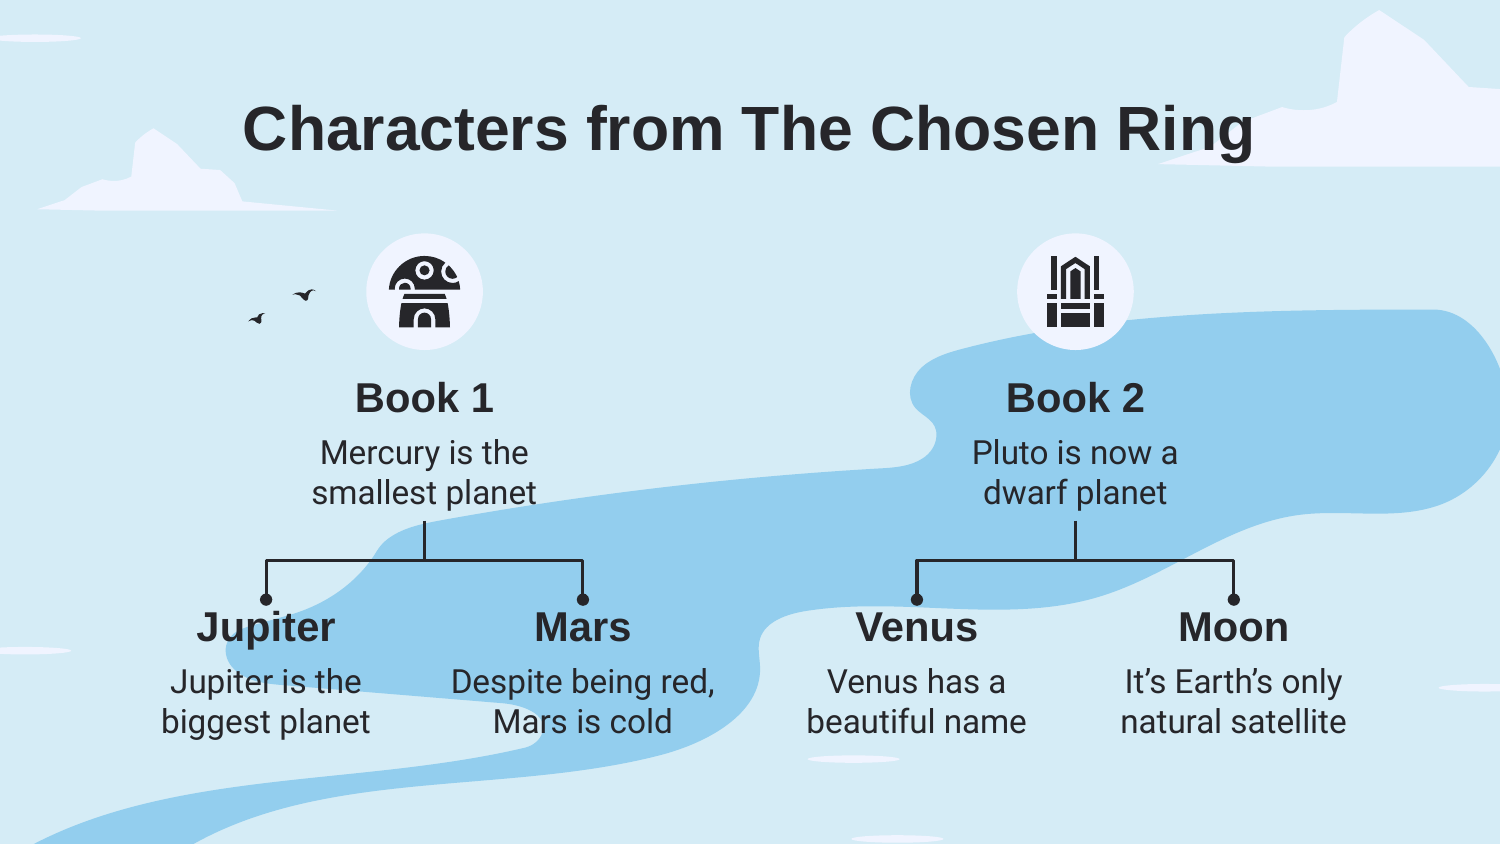

# Characters from The Chosen Ring

Book 1
Book 2
Mercury is the smallest planet
Pluto is now a dwarf planet
Jupiter
Mars
Venus
Moon
Jupiter is the biggest planet
Despite being red, Mars is cold
Venus has a beautiful name
It’s Earth’s only natural satellite